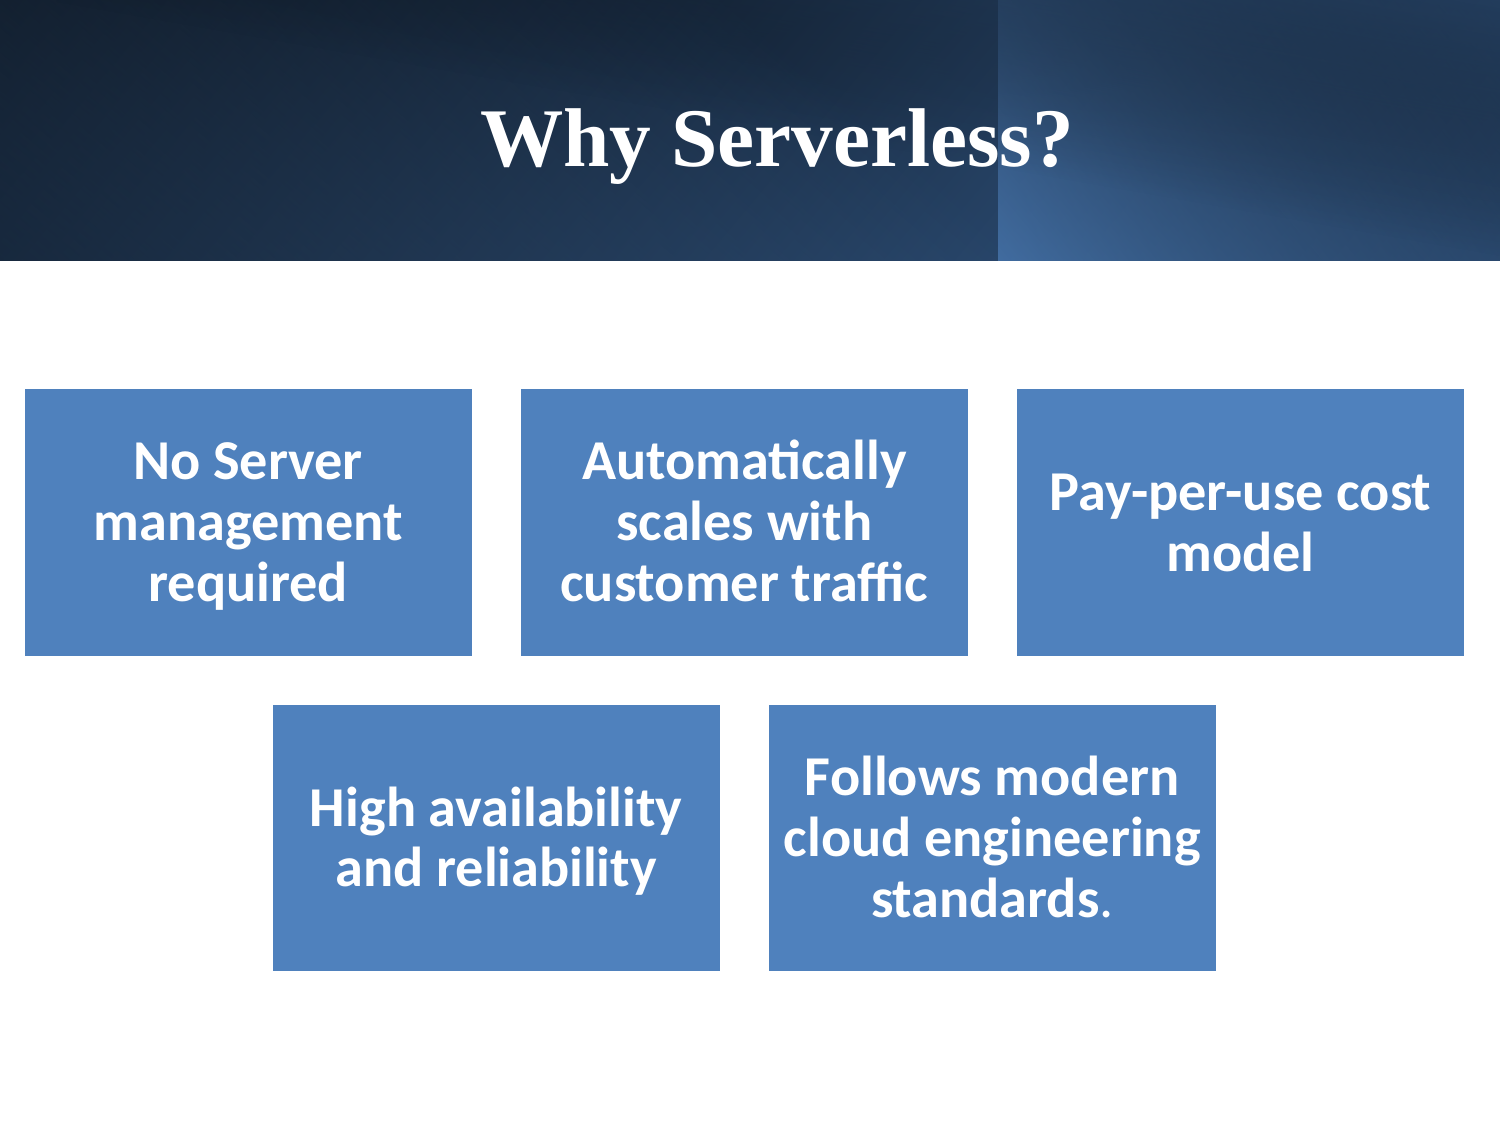

# Why Serverless?
No Server management required
Automatically scales with customer traffic
Pay-per-use cost model
High availability and reliability
Follows modern cloud engineering standards.